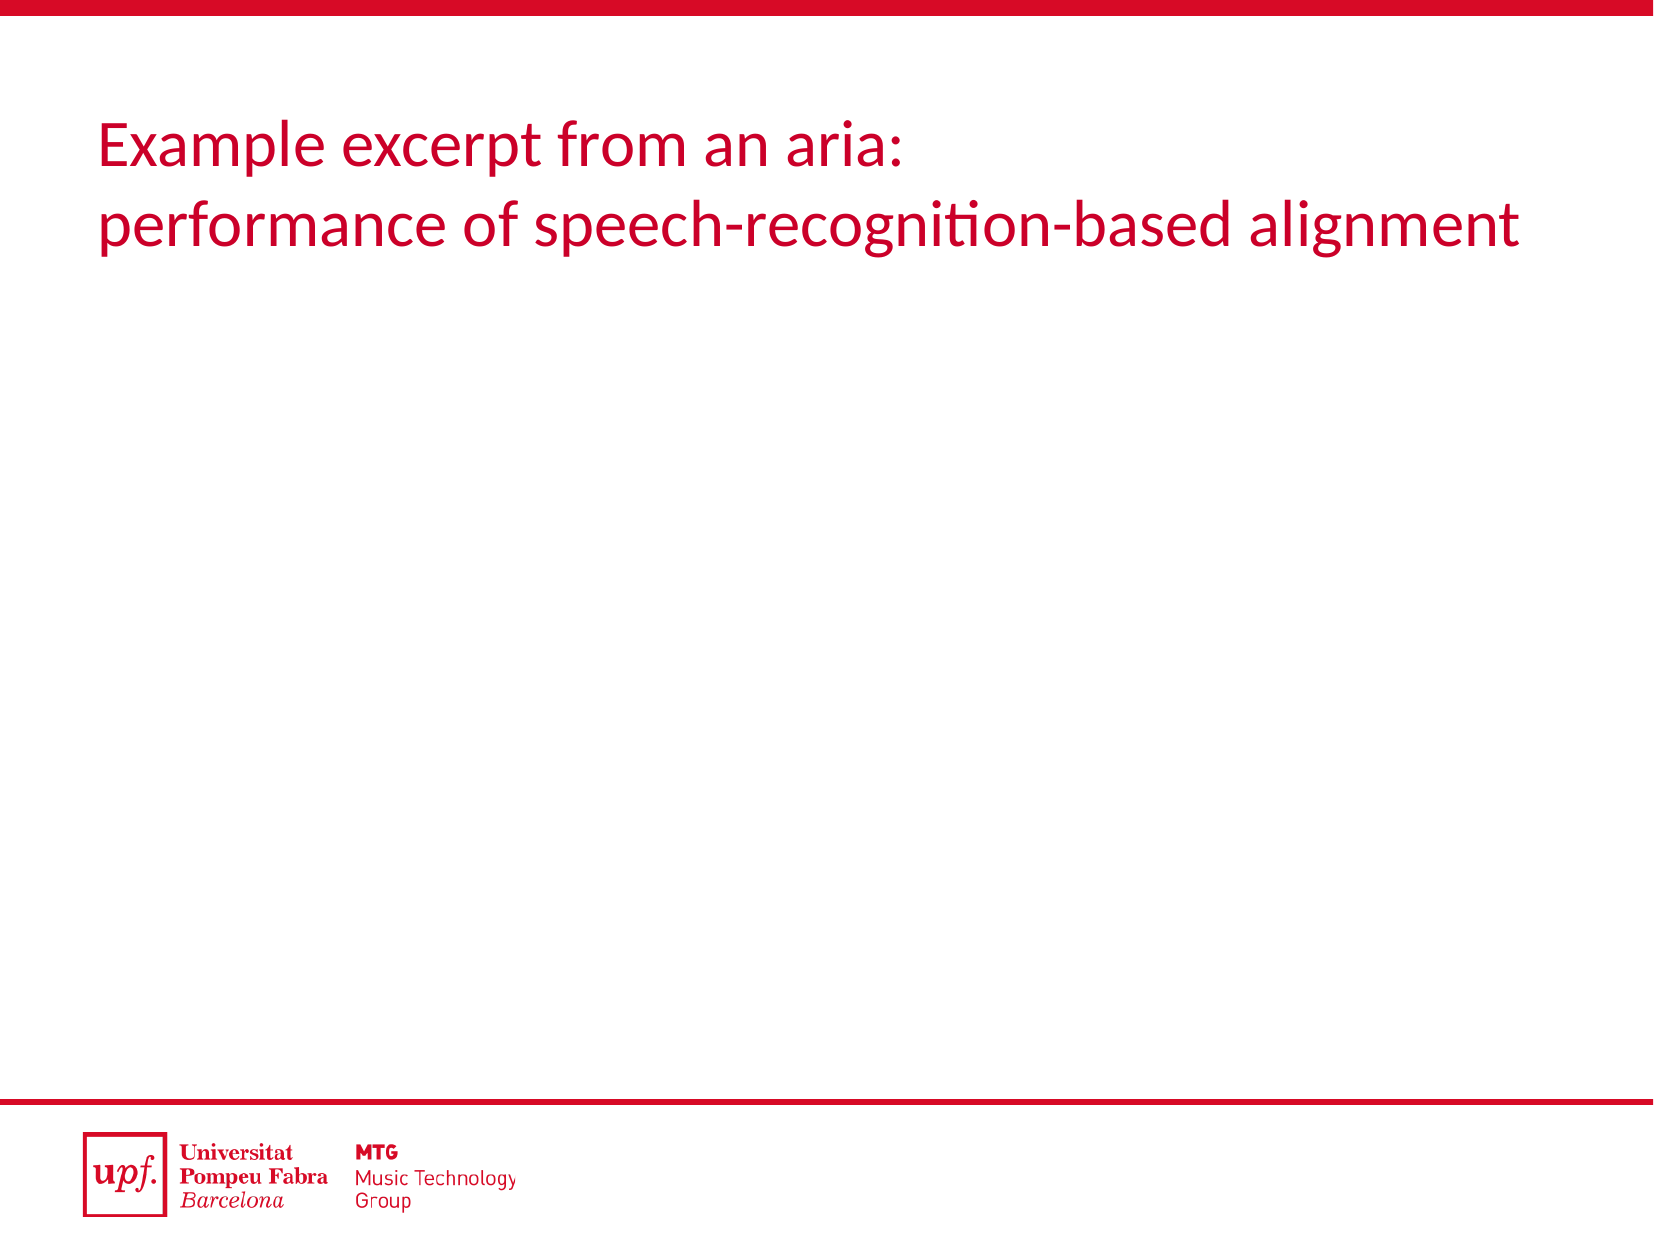

Example excerpt from an aria:
performance of speech-recognition-based alignment